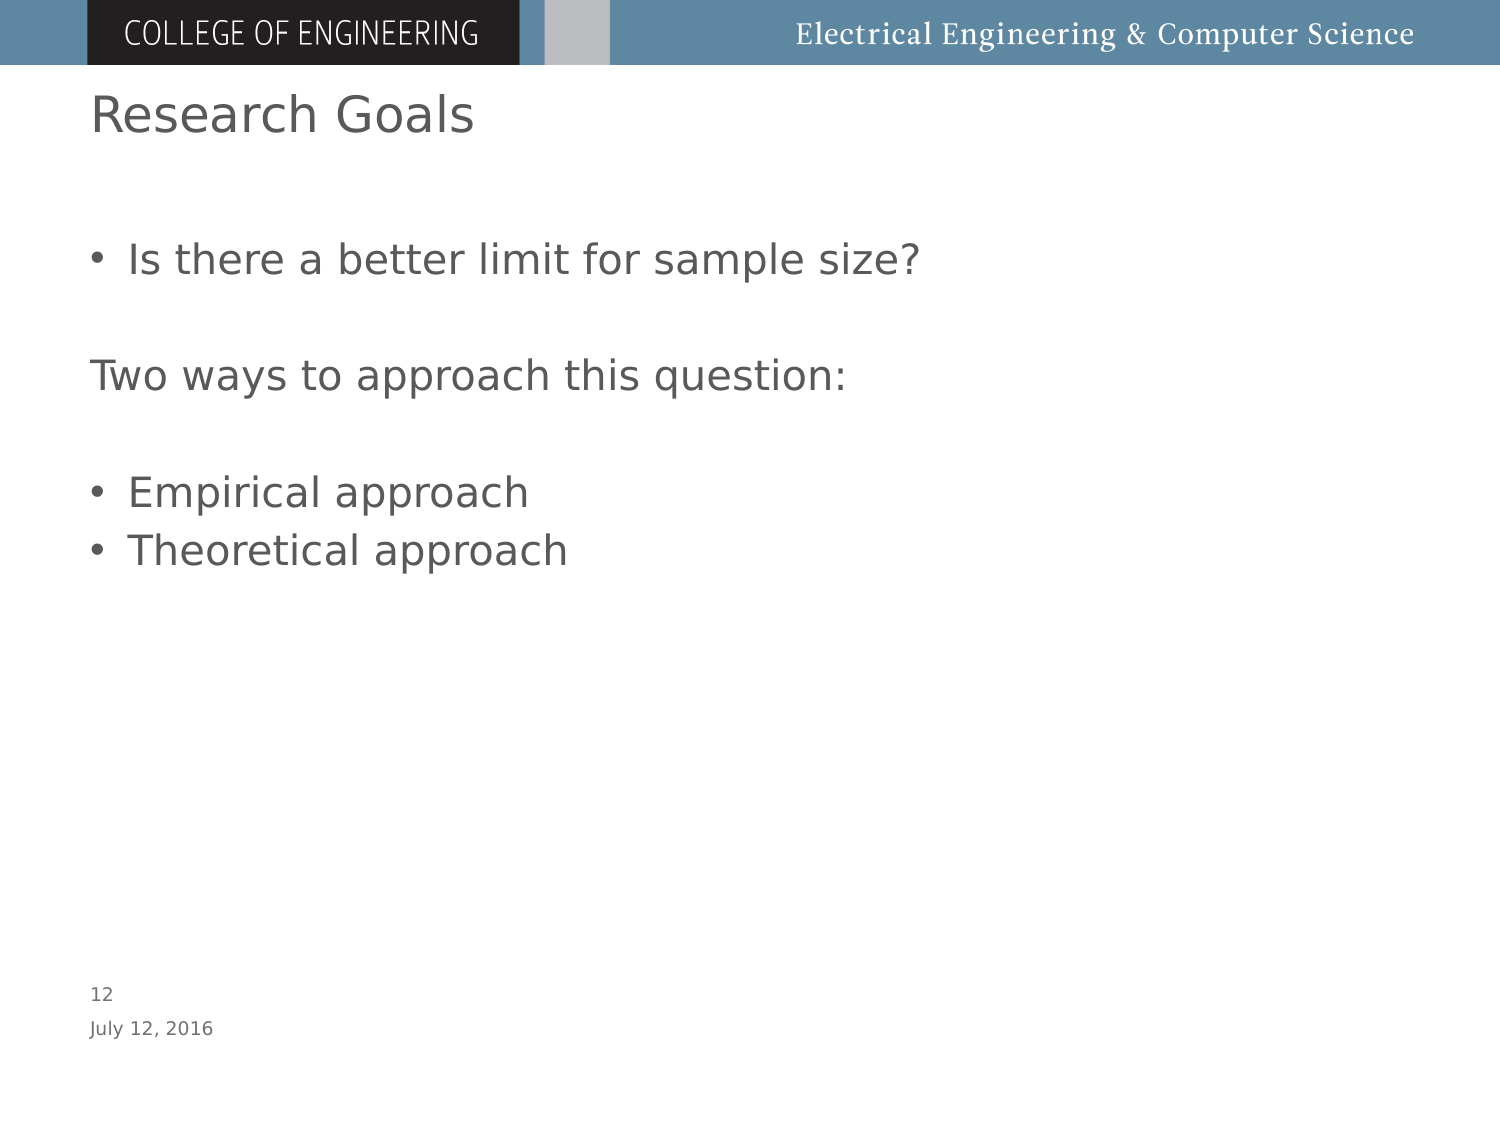

# Research Goals
Is there a better limit for sample size?

Two ways to approach this question:

Empirical approach
Theoretical approach
12
July 12, 2016